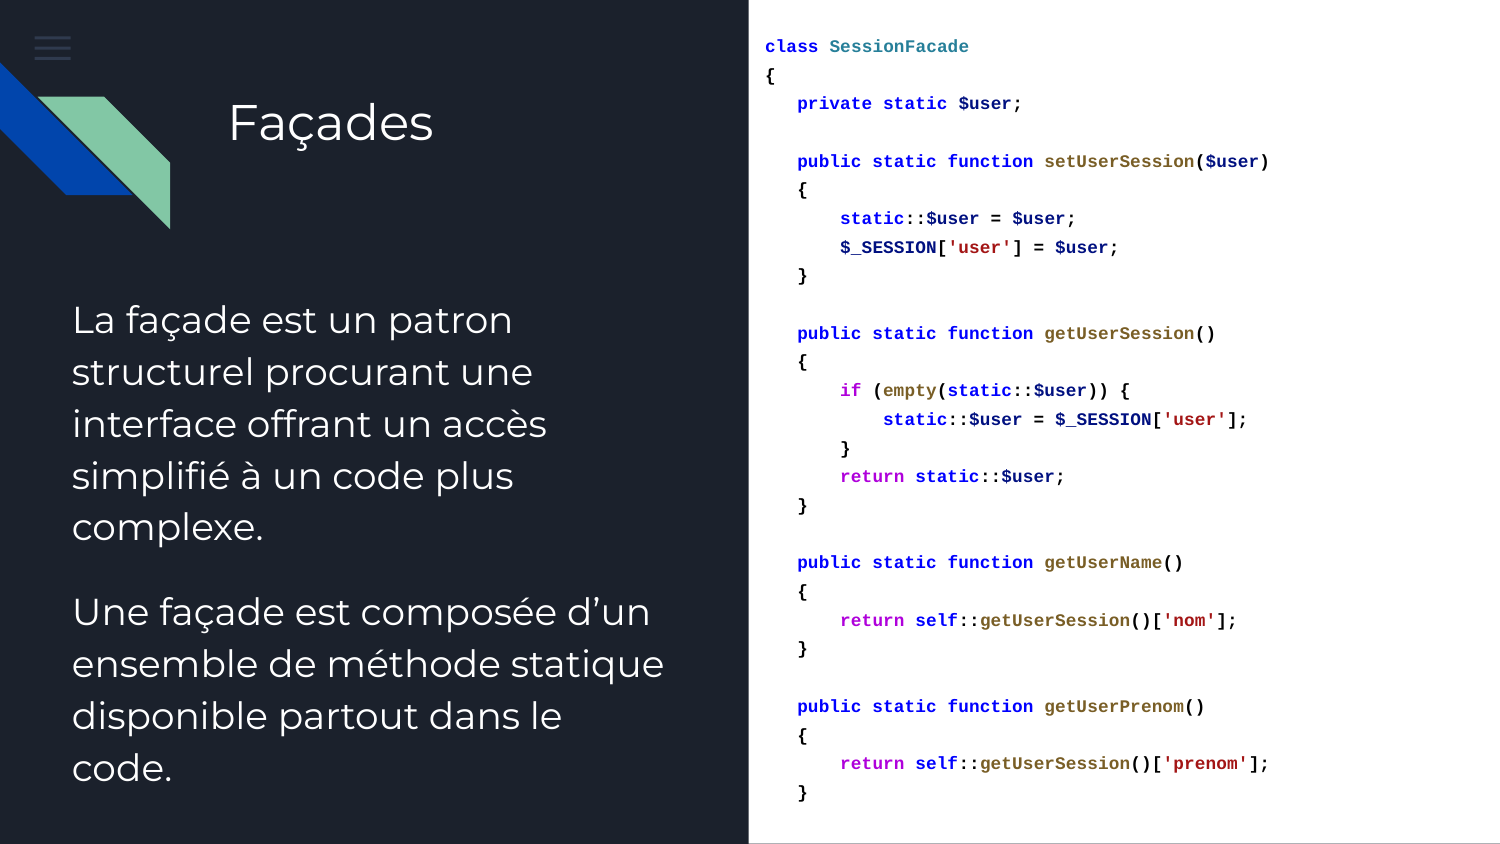

class SessionFacade
{
   private static $user;

   public static function setUserSession($user)
   {
       static::$user = $user;
       $_SESSION['user'] = $user;
   }

   public static function getUserSession()
   {
       if (empty(static::$user)) {
           static::$user = $_SESSION['user'];
       }
       return static::$user;
   }

   public static function getUserName()
   {
       return self::getUserSession()['nom'];
   }

   public static function getUserPrenom()
   {
       return self::getUserSession()['prenom'];
   }

Façades
# La façade est un patron structurel procurant une interface offrant un accès simplifié à un code plus complexe.
Une façade est composée d’un ensemble de méthode statique disponible partout dans le code.